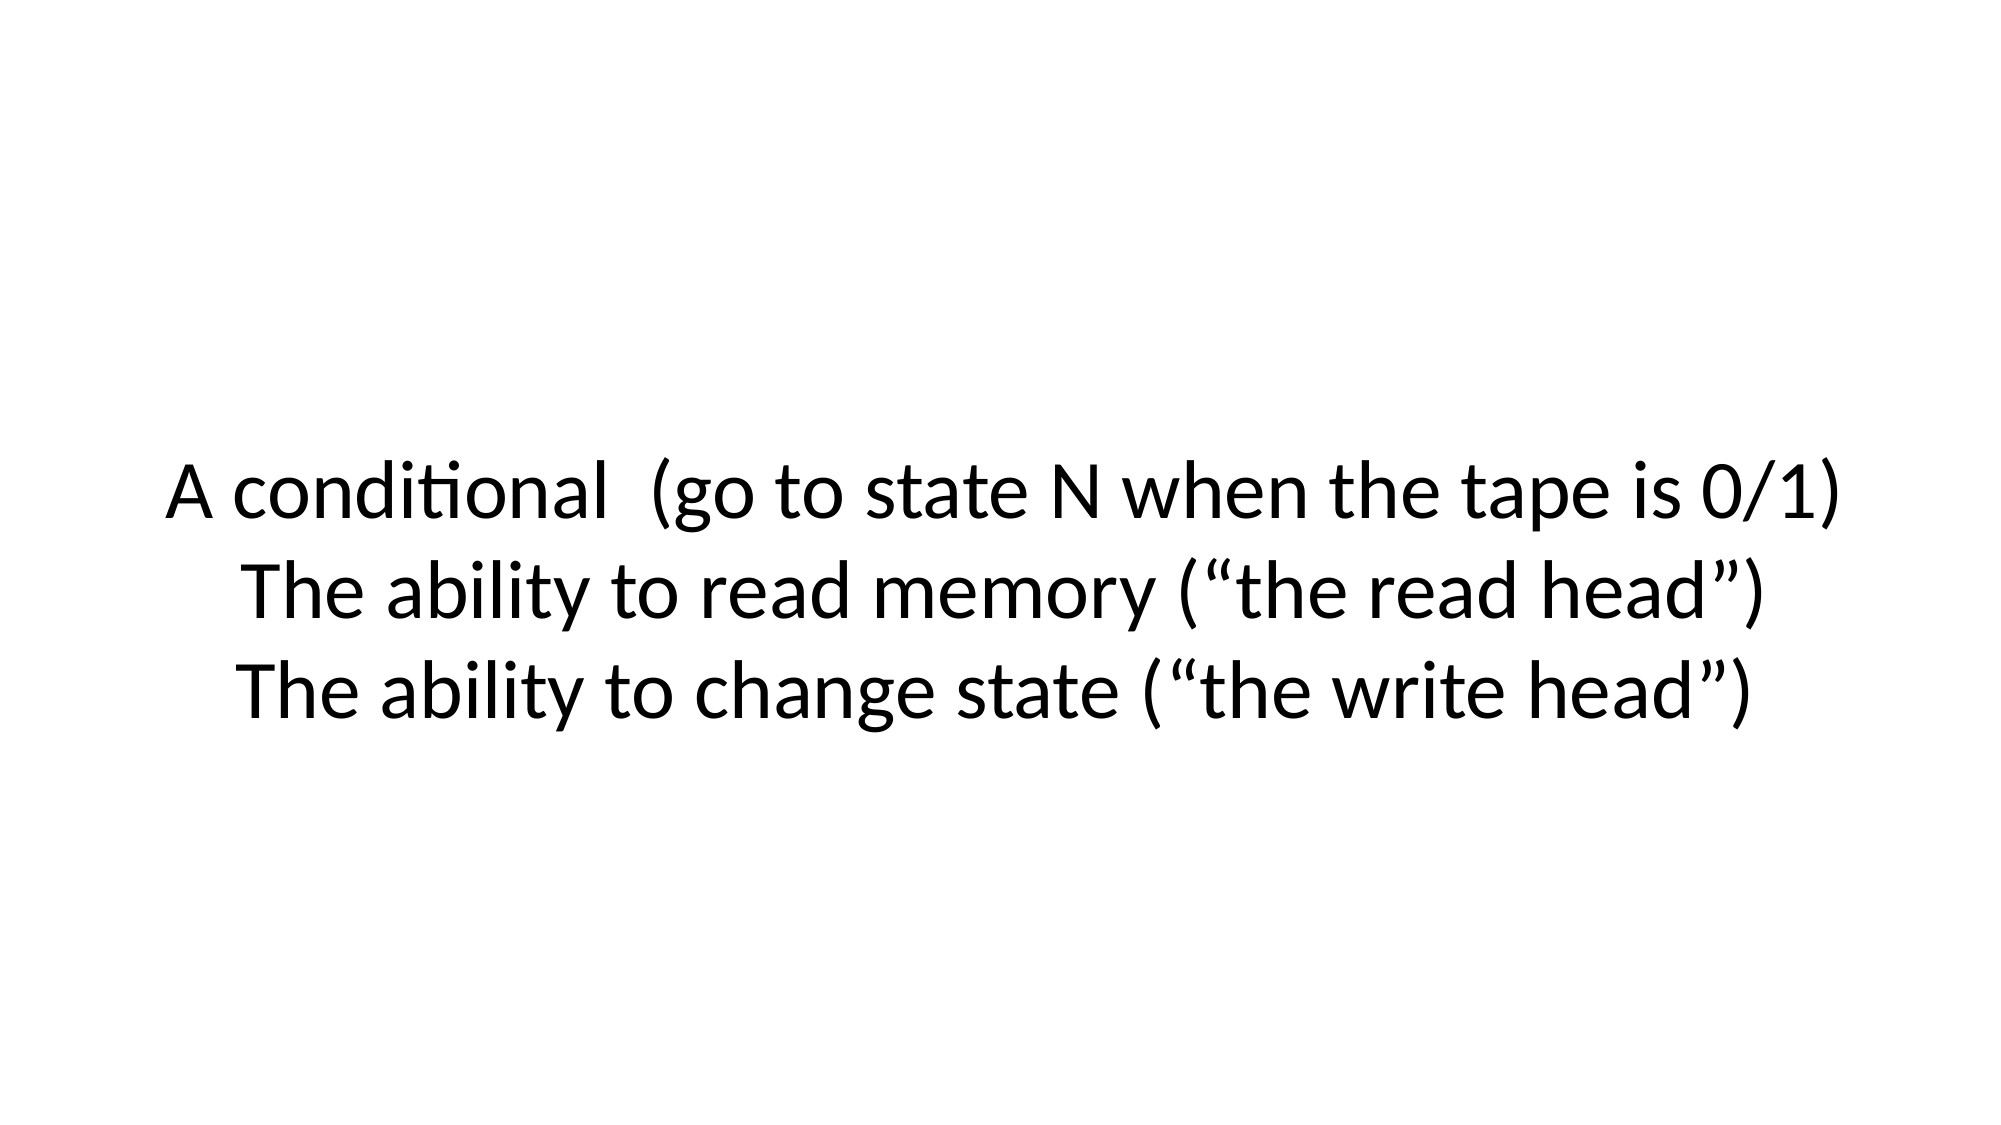

A conditional  (go to state N when the tape is 0/1)
The ability to read memory (“the read head”)
The ability to change state (“the write head”)